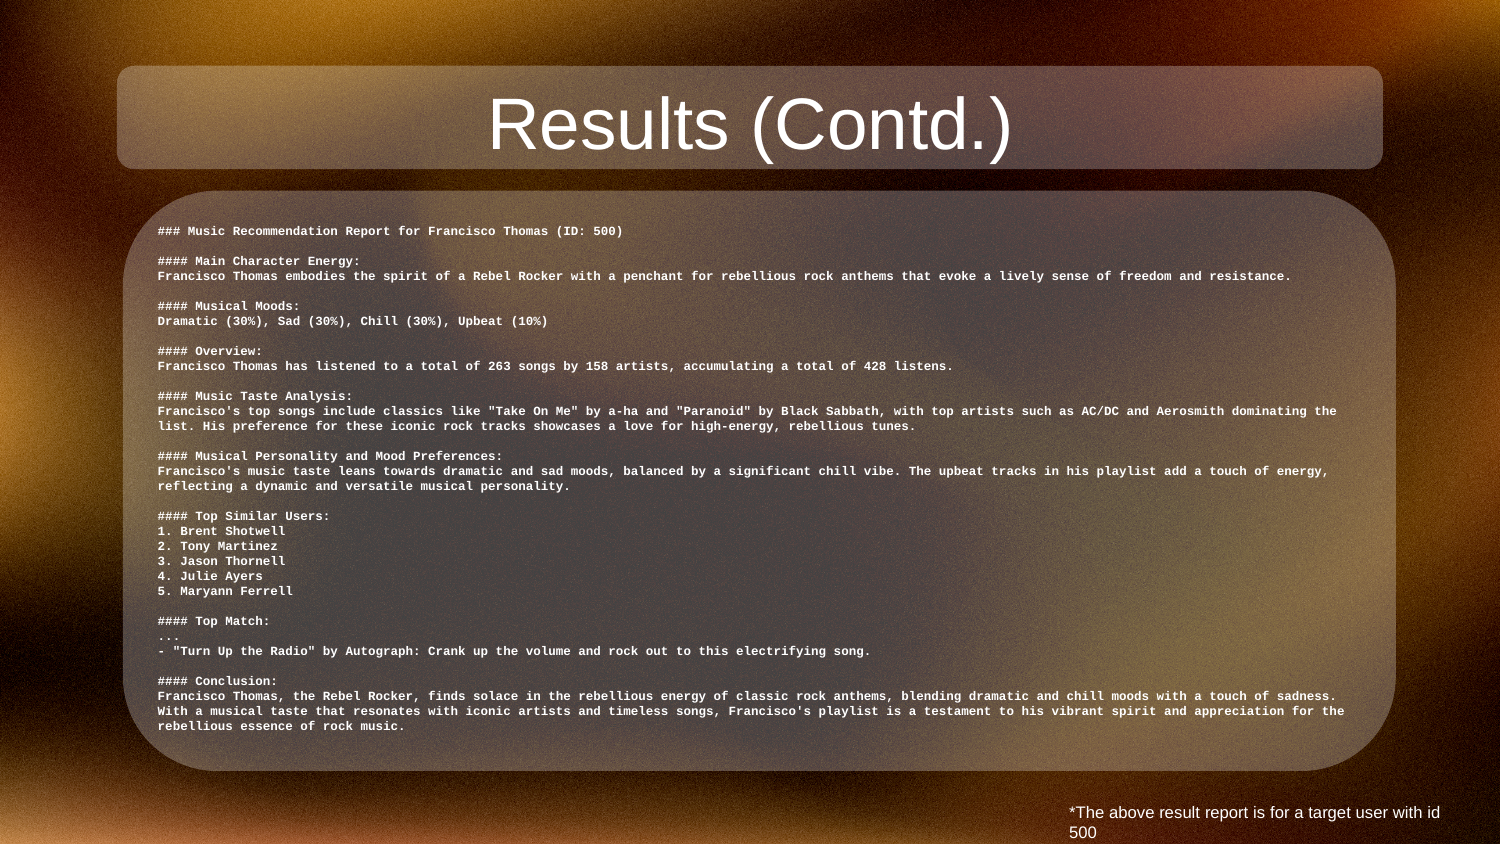

Results (Contd.)

### Music Recommendation Report for Francisco Thomas (ID: 500)

#### Main Character Energy:
Francisco Thomas embodies the spirit of a Rebel Rocker with a penchant for rebellious rock anthems that evoke a lively sense of freedom and resistance.

#### Musical Moods:
Dramatic (30%), Sad (30%), Chill (30%), Upbeat (10%)

#### Overview:
Francisco Thomas has listened to a total of 263 songs by 158 artists, accumulating a total of 428 listens.

#### Music Taste Analysis:
Francisco's top songs include classics like "Take On Me" by a-ha and "Paranoid" by Black Sabbath, with top artists such as AC/DC and Aerosmith dominating the list. His preference for these iconic rock tracks showcases a love for high-energy, rebellious tunes.

#### Musical Personality and Mood Preferences:
Francisco's music taste leans towards dramatic and sad moods, balanced by a significant chill vibe. The upbeat tracks in his playlist add a touch of energy, reflecting a dynamic and versatile musical personality.

#### Top Similar Users:
1. Brent Shotwell
2. Tony Martinez
3. Jason Thornell
4. Julie Ayers
5. Maryann Ferrell

#### Top Match:
...
- "Turn Up the Radio" by Autograph: Crank up the volume and rock out to this electrifying song.

#### Conclusion:
Francisco Thomas, the Rebel Rocker, finds solace in the rebellious energy of classic rock anthems, blending dramatic and chill moods with a touch of sadness. With a musical taste that resonates with iconic artists and timeless songs, Francisco's playlist is a testament to his vibrant spirit and appreciation for the rebellious essence of rock music.
*The above result report is for a target user with id 500